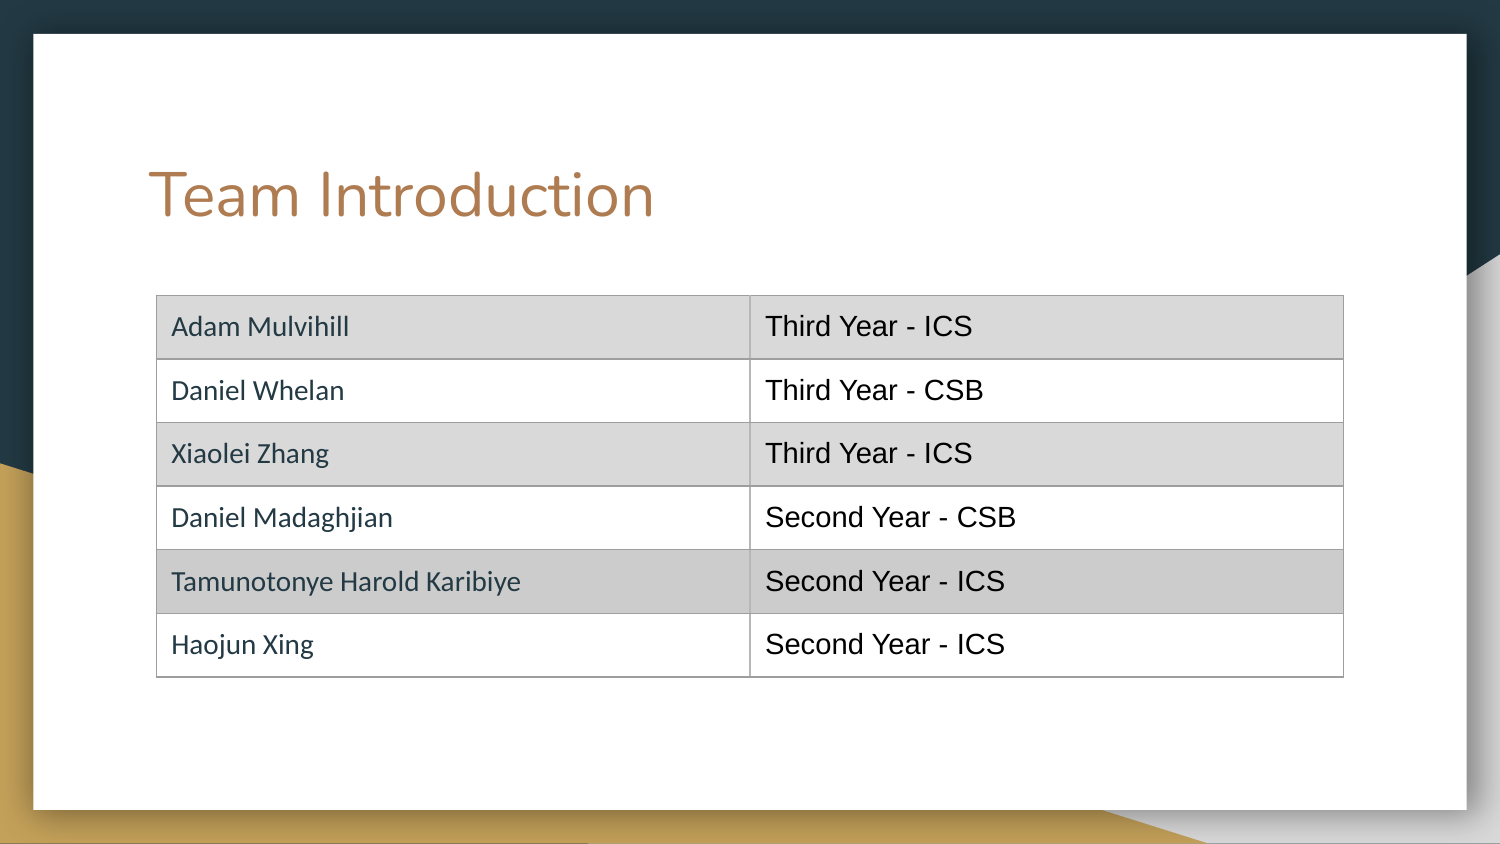

# Team Introduction
| Adam Mulvihill | Third Year - ICS |
| --- | --- |
| Daniel Whelan | Third Year - CSB |
| Xiaolei Zhang | Third Year - ICS |
| Daniel Madaghjian | Second Year - CSB |
| Tamunotonye Harold Karibiye | Second Year - ICS |
| Haojun Xing | Second Year - ICS |